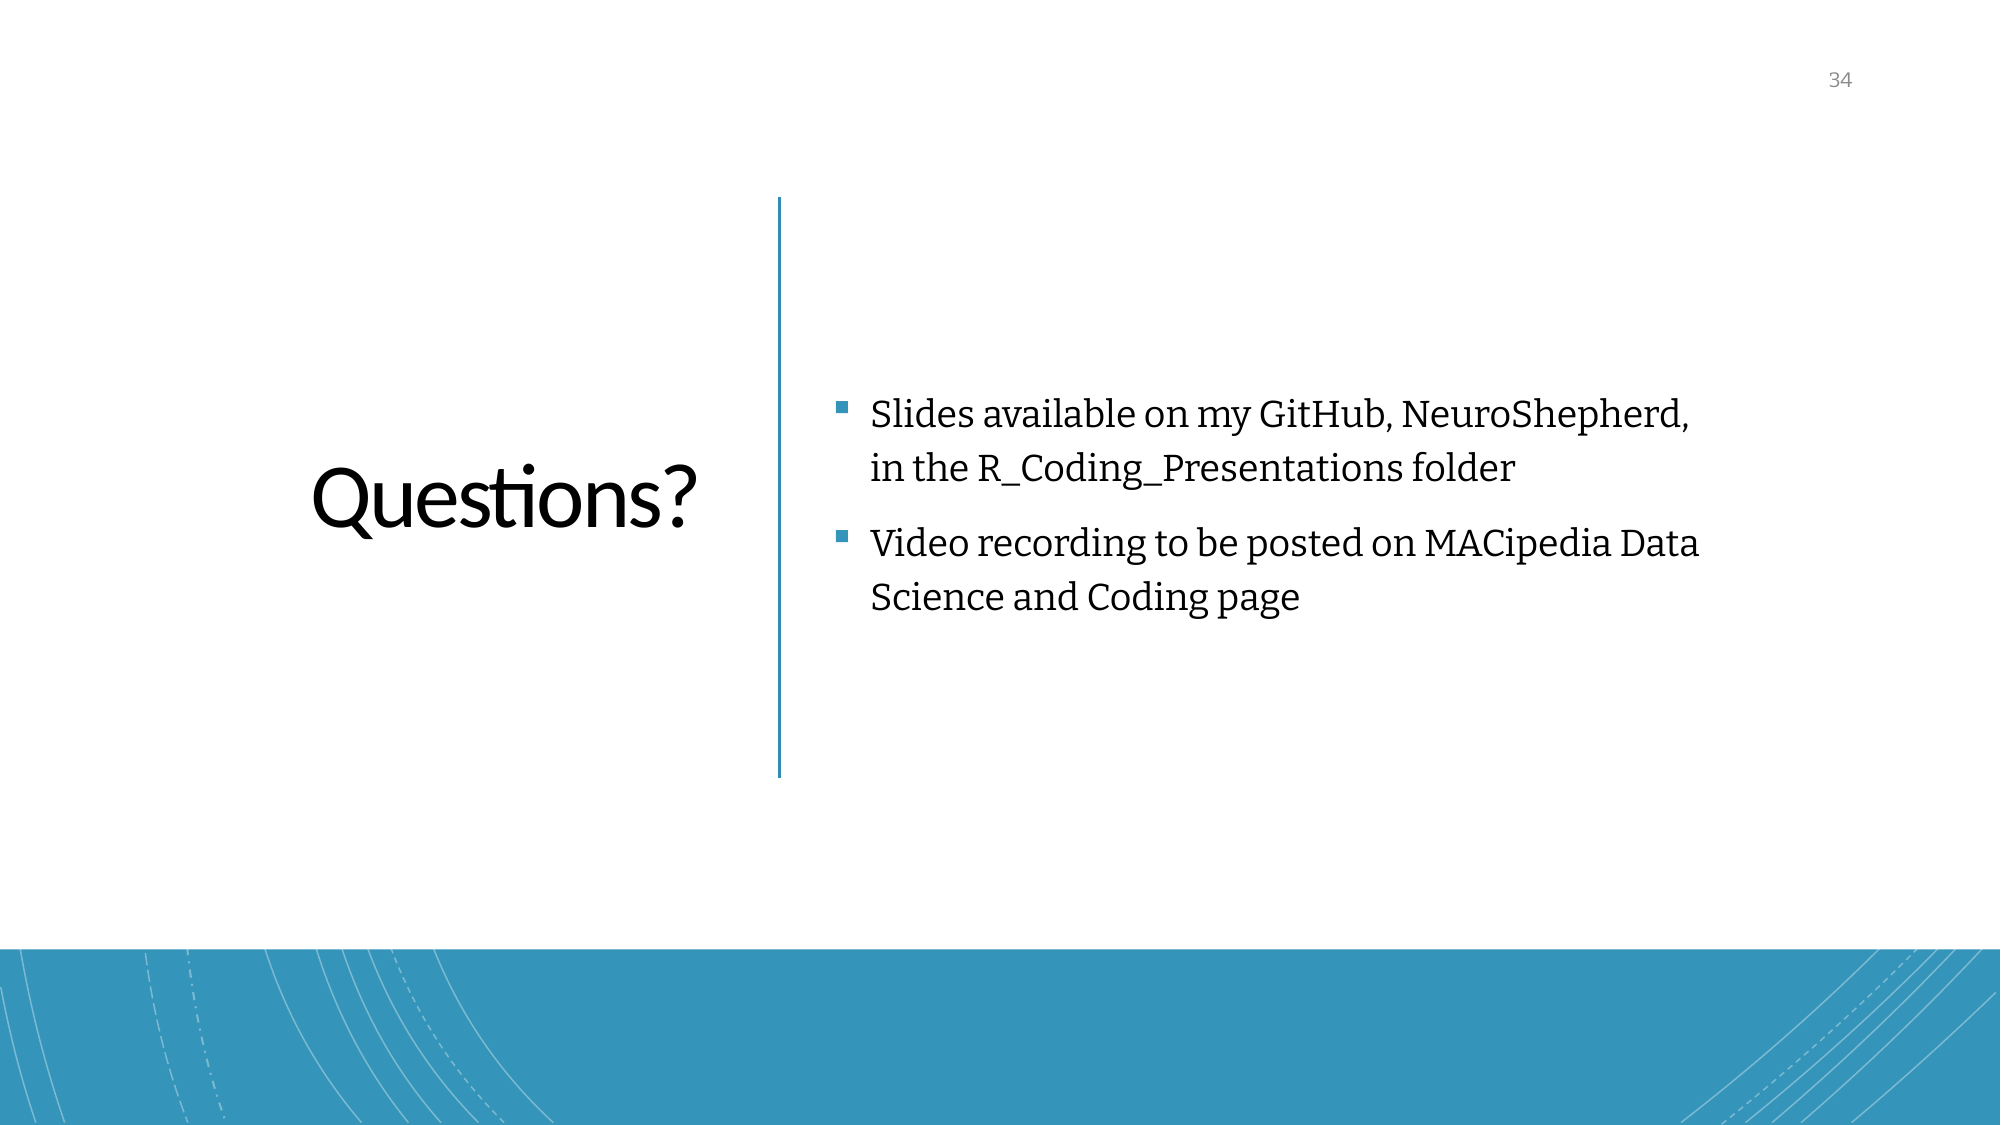

34
# Questions?
Slides available on my GitHub, NeuroShepherd, in the R_Coding_Presentations folder
Video recording to be posted on MACipedia Data Science and Coding page